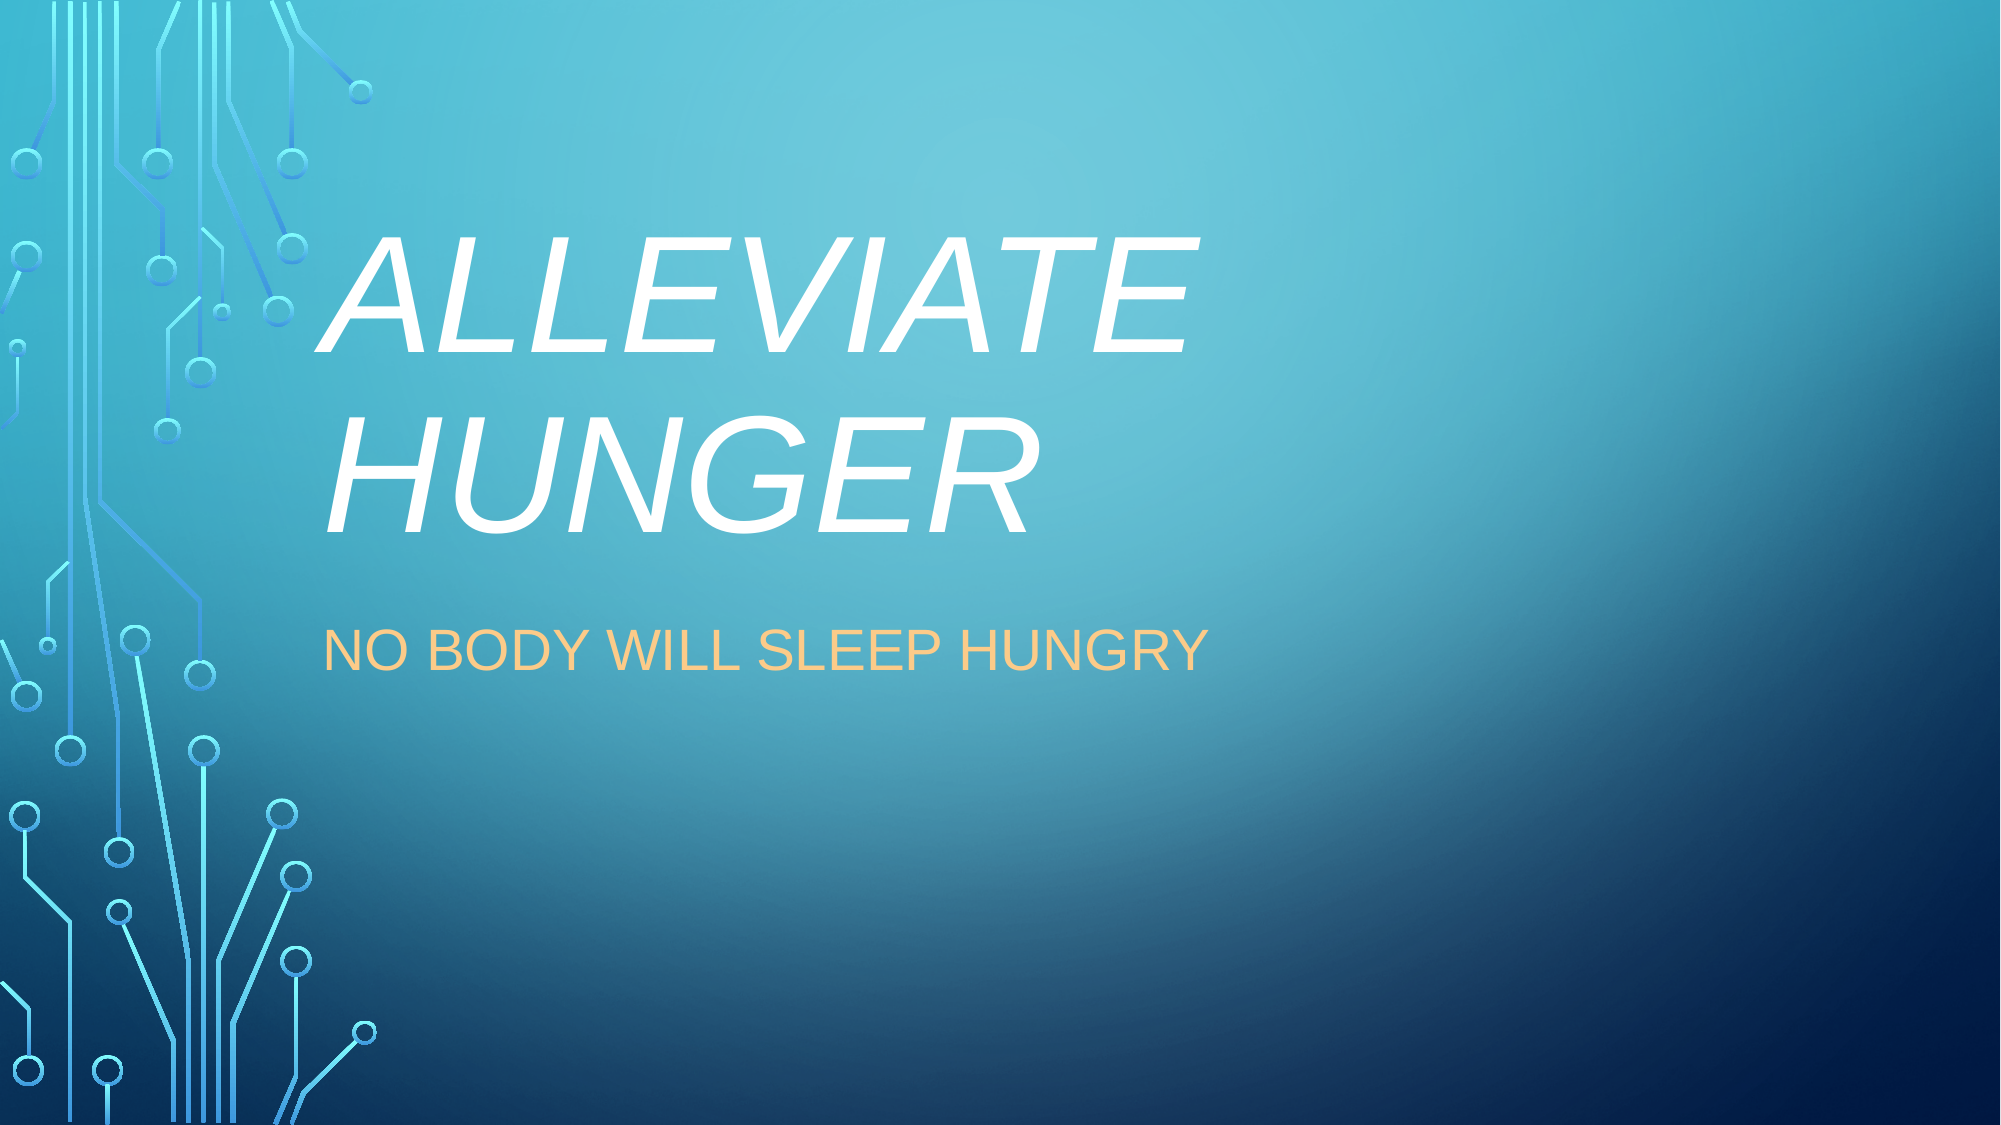

# ALLEVIATE HUNGER
NO BODY WILL SLEEP HUNGRY